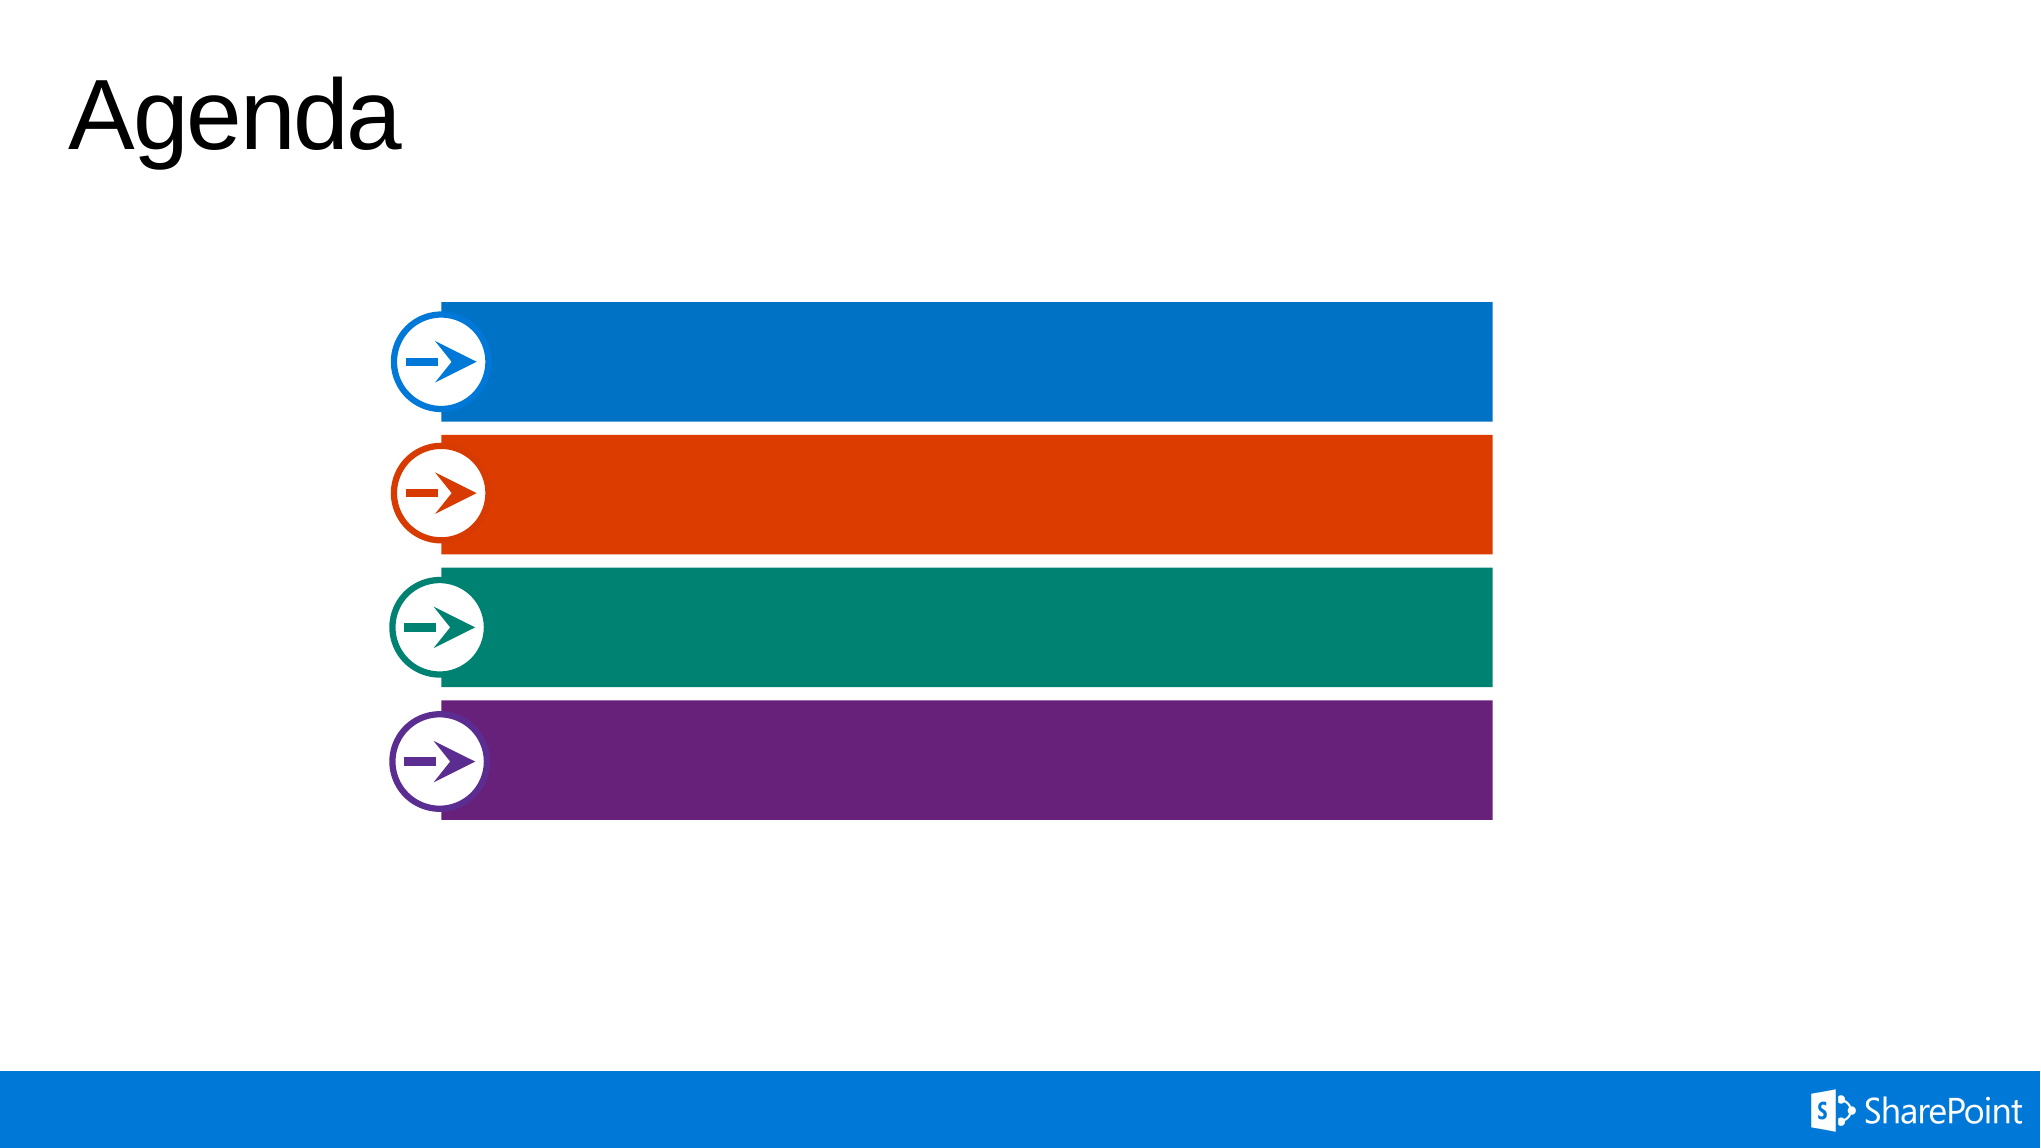

# Agenda
How to talk to SharePoint

Co-existing with mock data

Important patterns to follow

Q&A